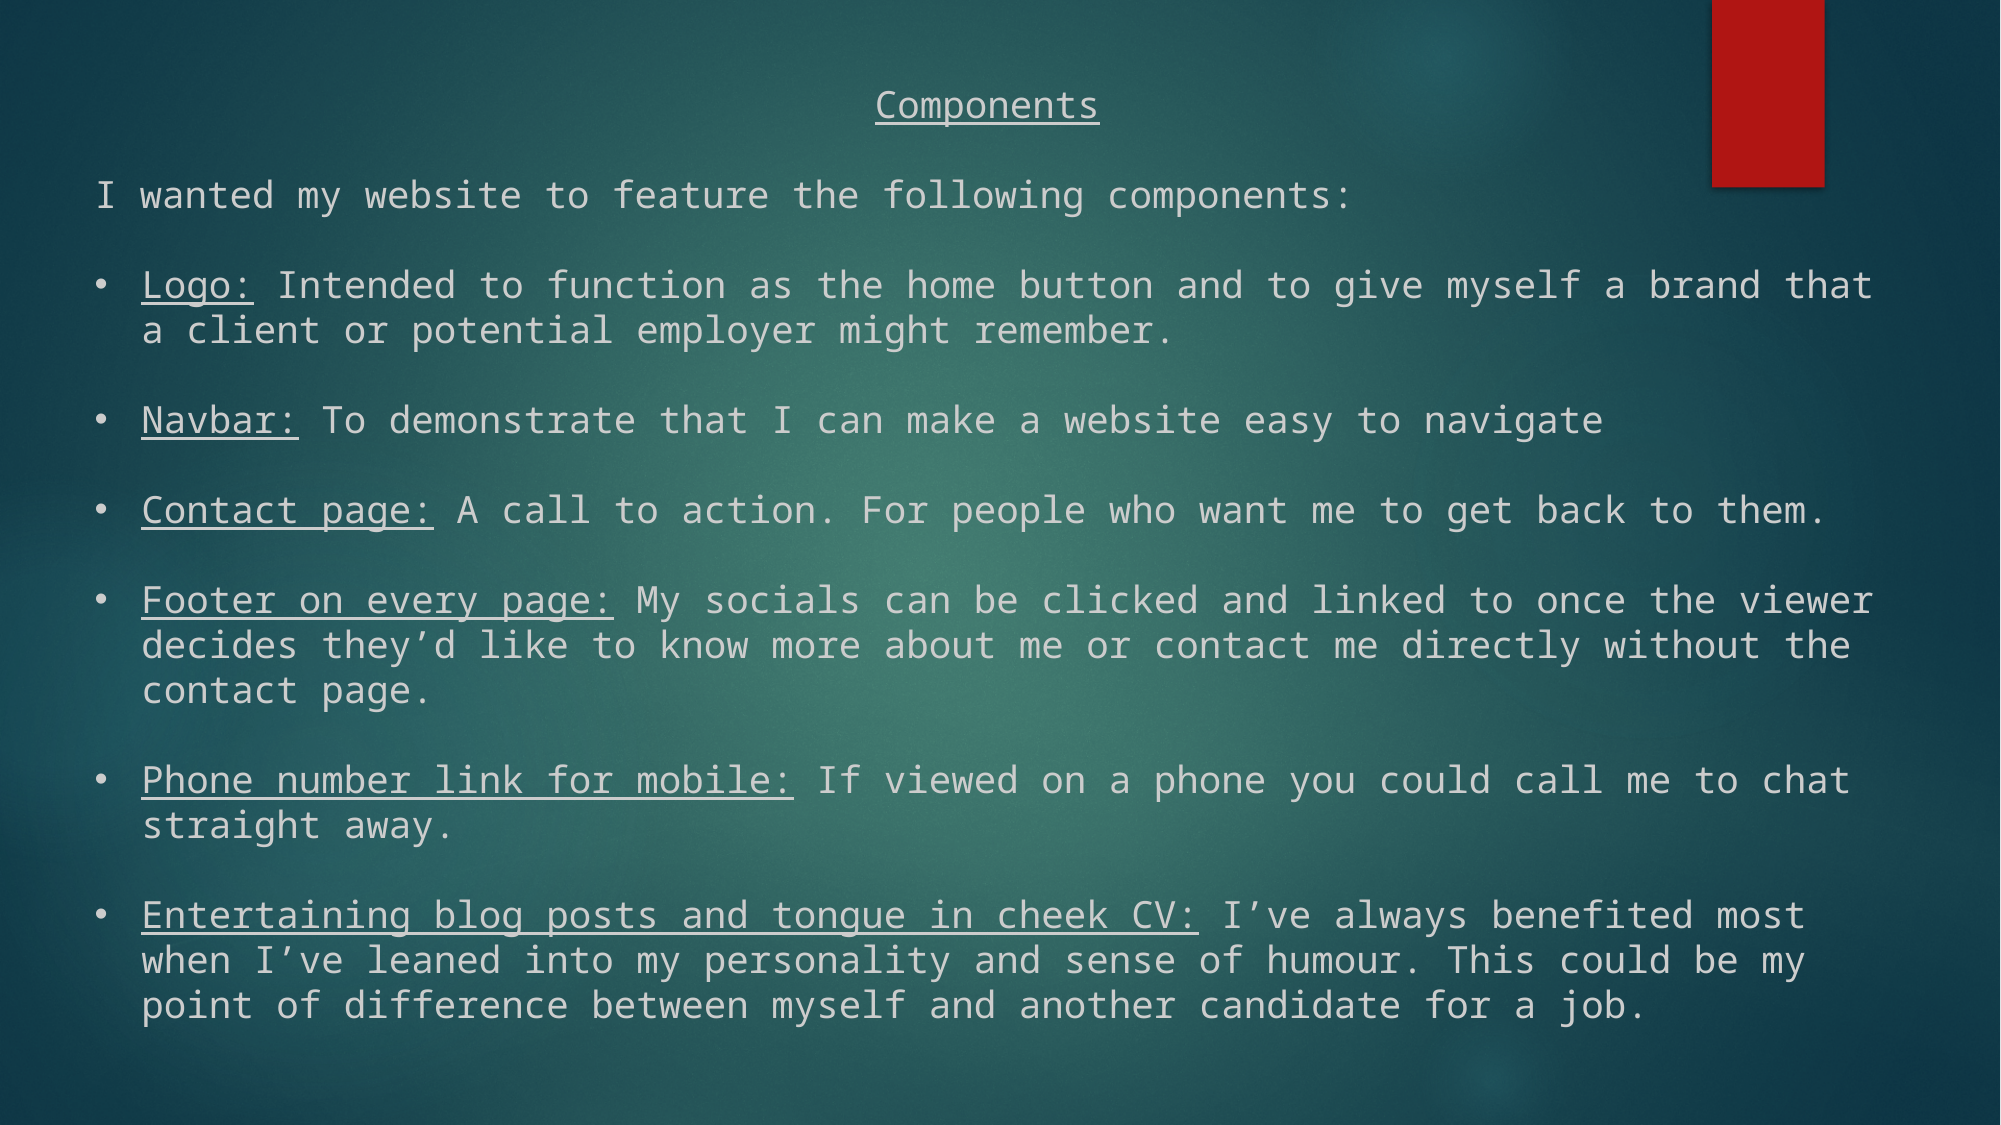

Components

I wanted my website to feature the following components:

Logo: Intended to function as the home button and to give myself a brand that a client or potential employer might remember.

Navbar: To demonstrate that I can make a website easy to navigate

Contact page: A call to action. For people who want me to get back to them.

Footer on every page: My socials can be clicked and linked to once the viewer decides they’d like to know more about me or contact me directly without the contact page.

Phone number link for mobile: If viewed on a phone you could call me to chat straight away.

Entertaining blog posts and tongue in cheek CV: I’ve always benefited most when I’ve leaned into my personality and sense of humour. This could be my point of difference between myself and another candidate for a job.